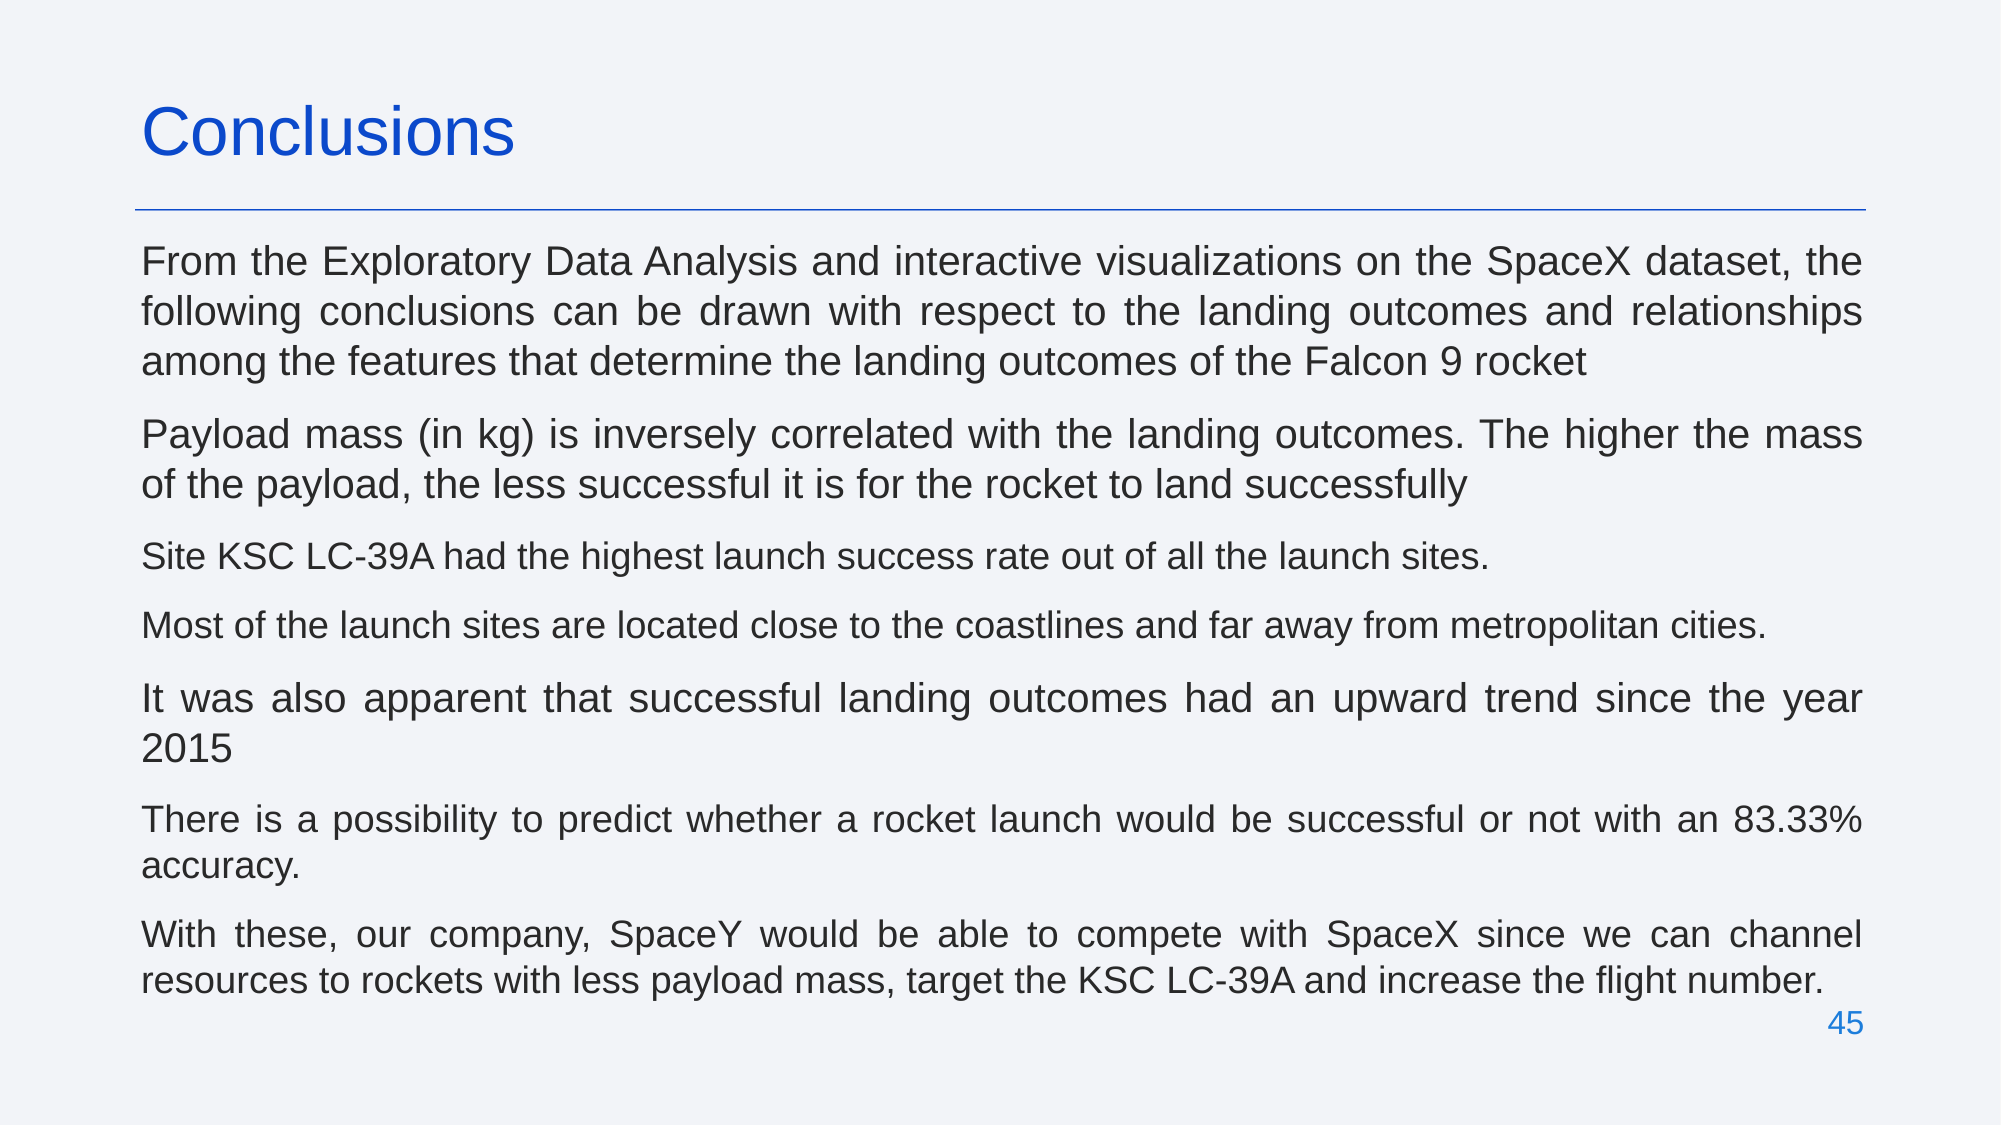

Conclusions
From the Exploratory Data Analysis and interactive visualizations on the SpaceX dataset, the following conclusions can be drawn with respect to the landing outcomes and relationships among the features that determine the landing outcomes of the Falcon 9 rocket
Payload mass (in kg) is inversely correlated with the landing outcomes. The higher the mass of the payload, the less successful it is for the rocket to land successfully
Site KSC LC-39A had the highest launch success rate out of all the launch sites.
Most of the launch sites are located close to the coastlines and far away from metropolitan cities.
It was also apparent that successful landing outcomes had an upward trend since the year 2015
There is a possibility to predict whether a rocket launch would be successful or not with an 83.33% accuracy.
With these, our company, SpaceY would be able to compete with SpaceX since we can channel resources to rockets with less payload mass, target the KSC LC-39A and increase the flight number.
45